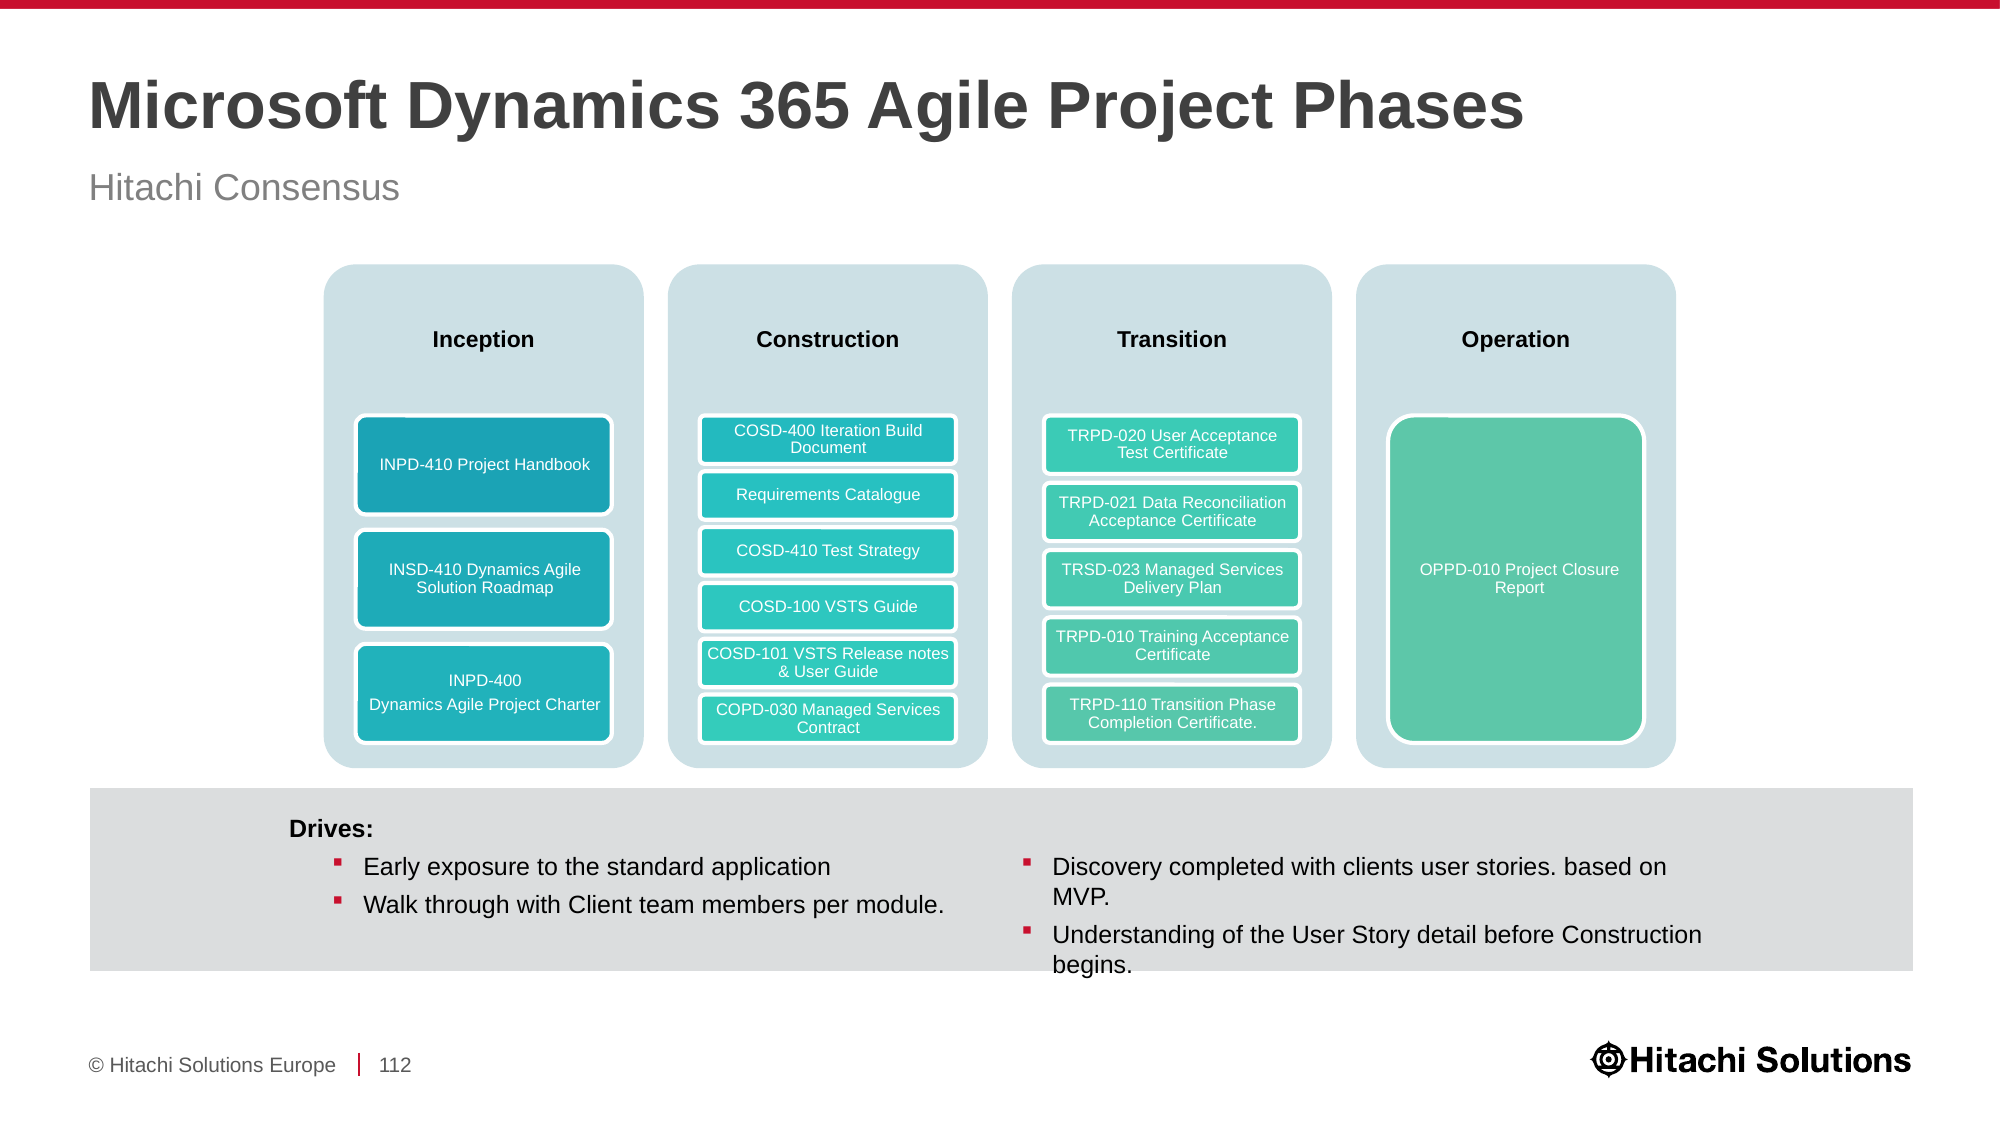

# Microsoft Dynamics 365 Agile Project Phases
Hitachi Consensus

Inception
INPD-410 Project Handbook
INSD-410 Dynamics Agile Solution Roadmap
INPD-400
Dynamics Agile Project Charter
Construction
COSD-400 Iteration Build Document
Requirements Catalogue
COSD-410 Test Strategy
COSD-100 VSTS Guide
COSD-101 VSTS Release notes & User Guide
COPD-030 Managed Services Contract
Transition
TRPD-020 User Acceptance Test Certificate
TRPD-021 Data Reconciliation Acceptance Certificate
TRSD-023 Managed Services Delivery Plan
TRPD-010 Training Acceptance Certificate
TRPD-110 Transition Phase Completion Certificate.
Operation
OPPD-010 Project Closure Report

 Drives:
Early exposure to the standard application
Walk through with Client team members per module.

Discovery completed with clients user stories. based on MVP.
Understanding of the User Story detail before Construction begins.
© Hitachi Solutions Europe
112